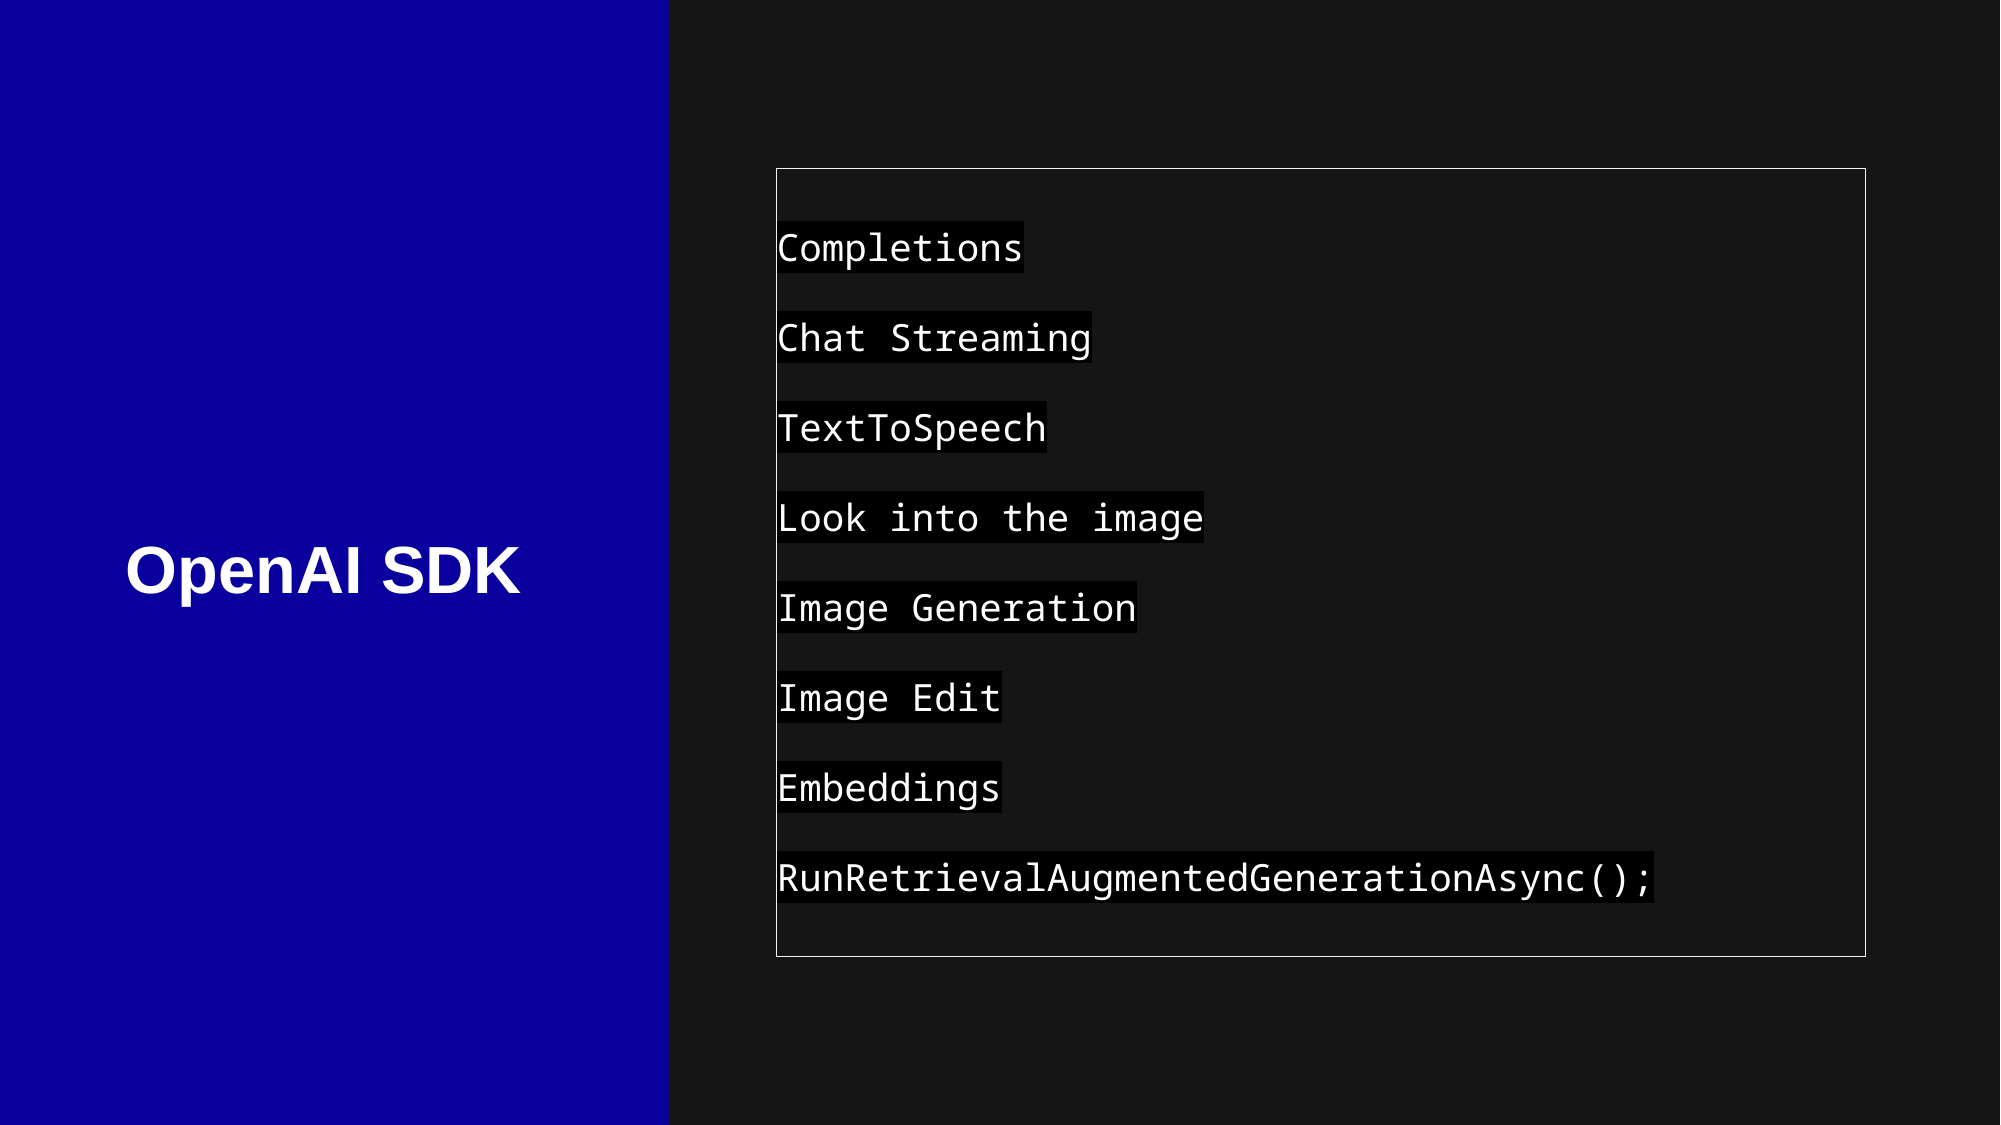

# Completions Chat Streaming TextToSpeech Look into the image Image Generation Image Edit Embeddings RunRetrievalAugmentedGenerationAsync();
OpenAI SDK